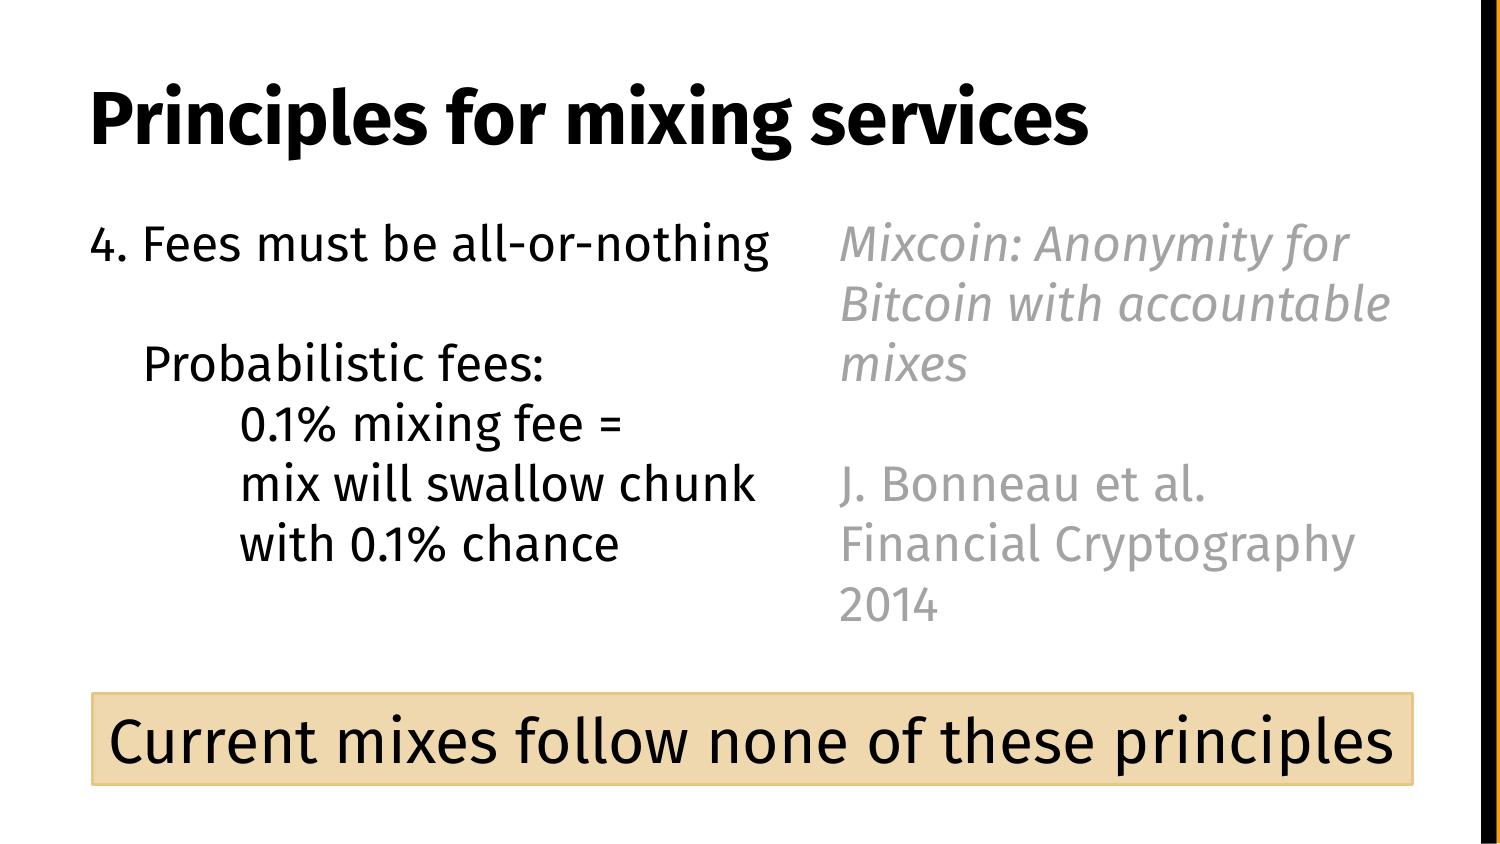

Principles for mixing services
4. Fees must be all-or-nothing

    Probabilistic fees:
	0.1% mixing fee =
	mix will swallow chunk
    	with 0.1% chance
Mixcoin: Anonymity for Bitcoin with accountable mixes

J. Bonneau et al.
Financial Cryptography 2014
Current mixes follow none of these principles